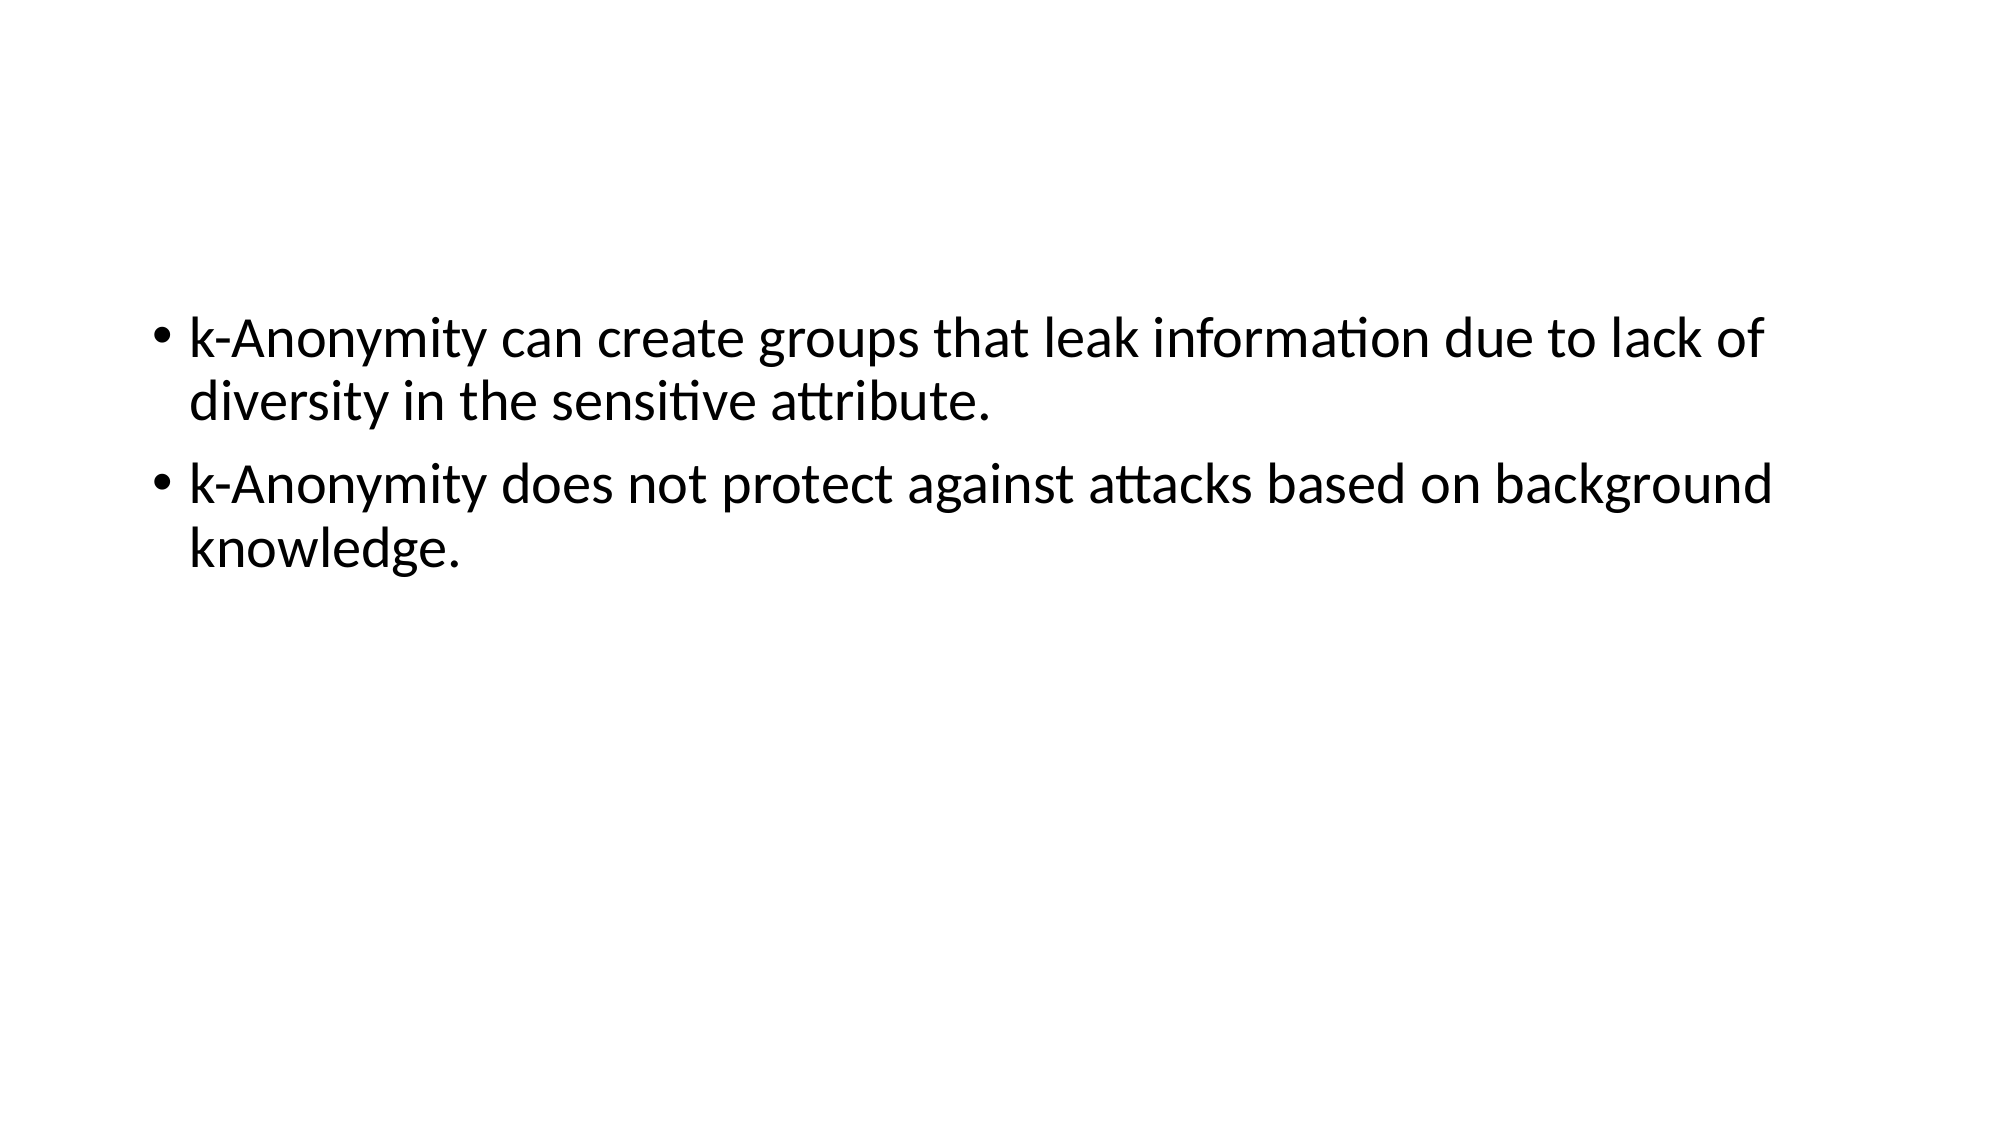

#
k-Anonymity can create groups that leak information due to lack of diversity in the sensitive attribute.
k-Anonymity does not protect against attacks based on background knowledge.